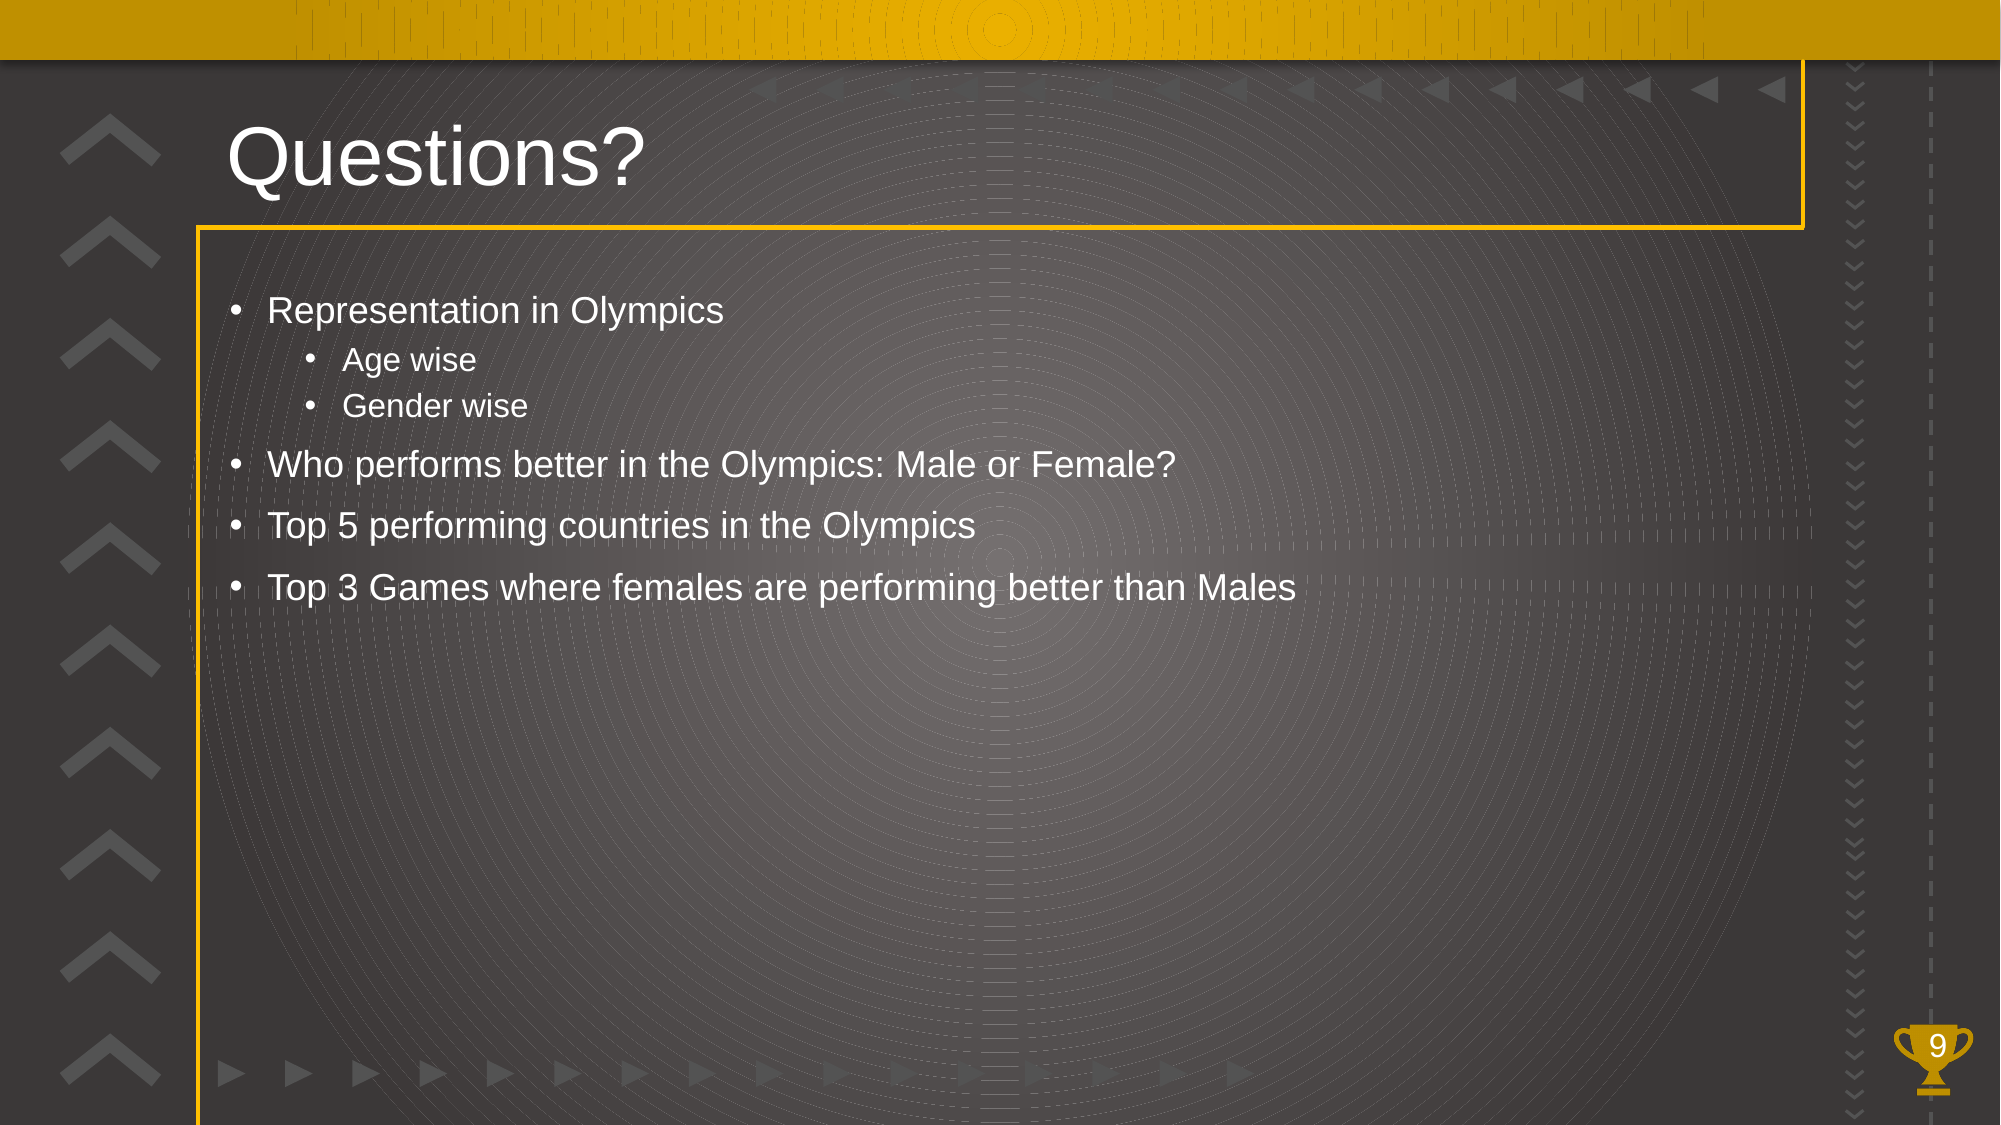

# Questions?
Representation in Olympics
Age wise
Gender wise
Who performs better in the Olympics: Male or Female?
Top 5 performing countries in the Olympics
Top 3 Games where females are performing better than Males

9